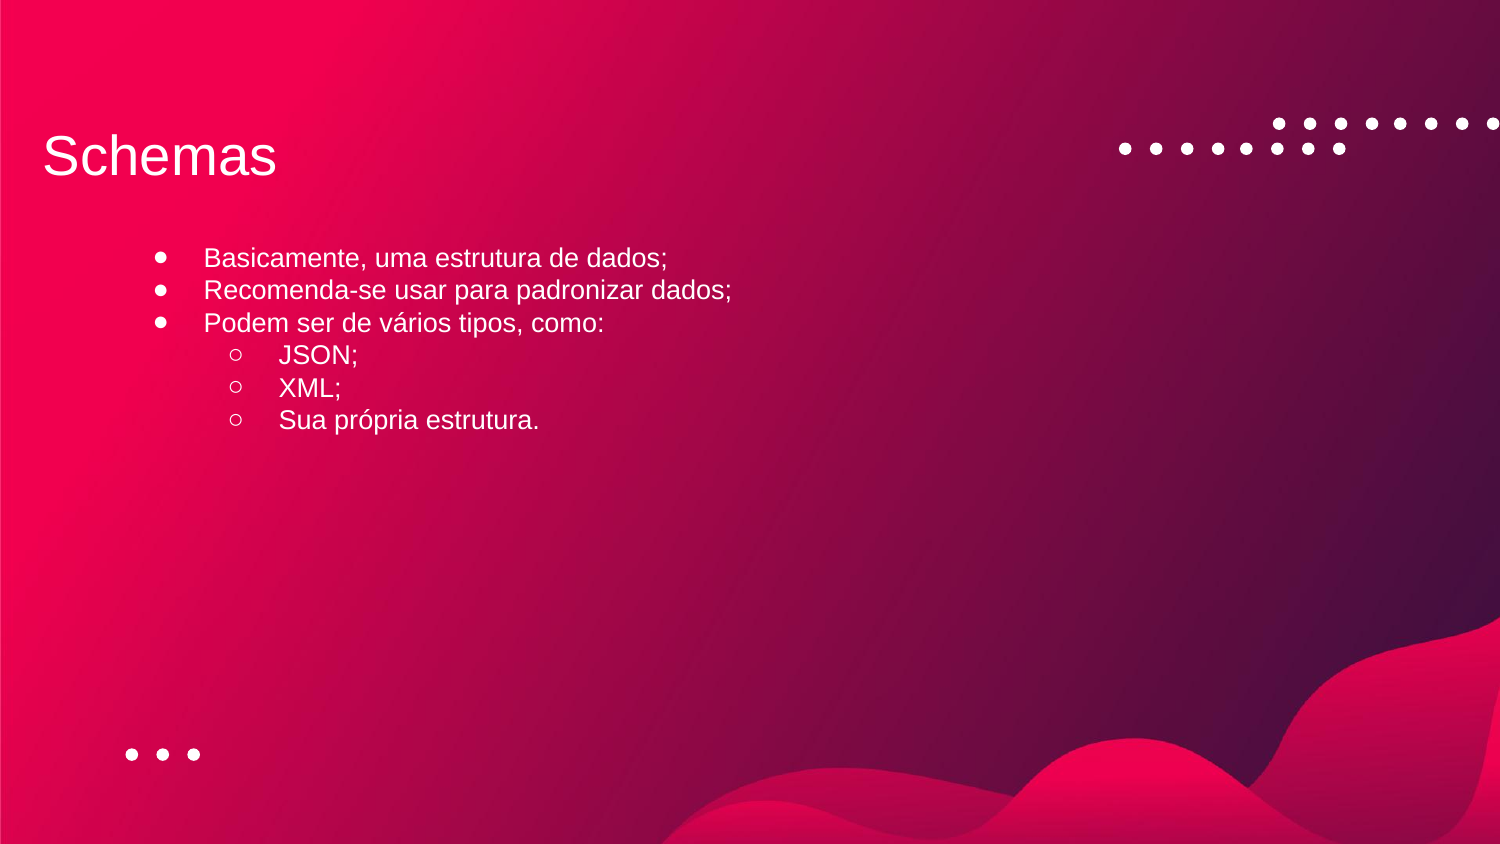

# Schemas

Basicamente, uma estrutura de dados;
Recomenda-se usar para padronizar dados;
Podem ser de vários tipos, como:
JSON;
XML;
Sua própria estrutura.